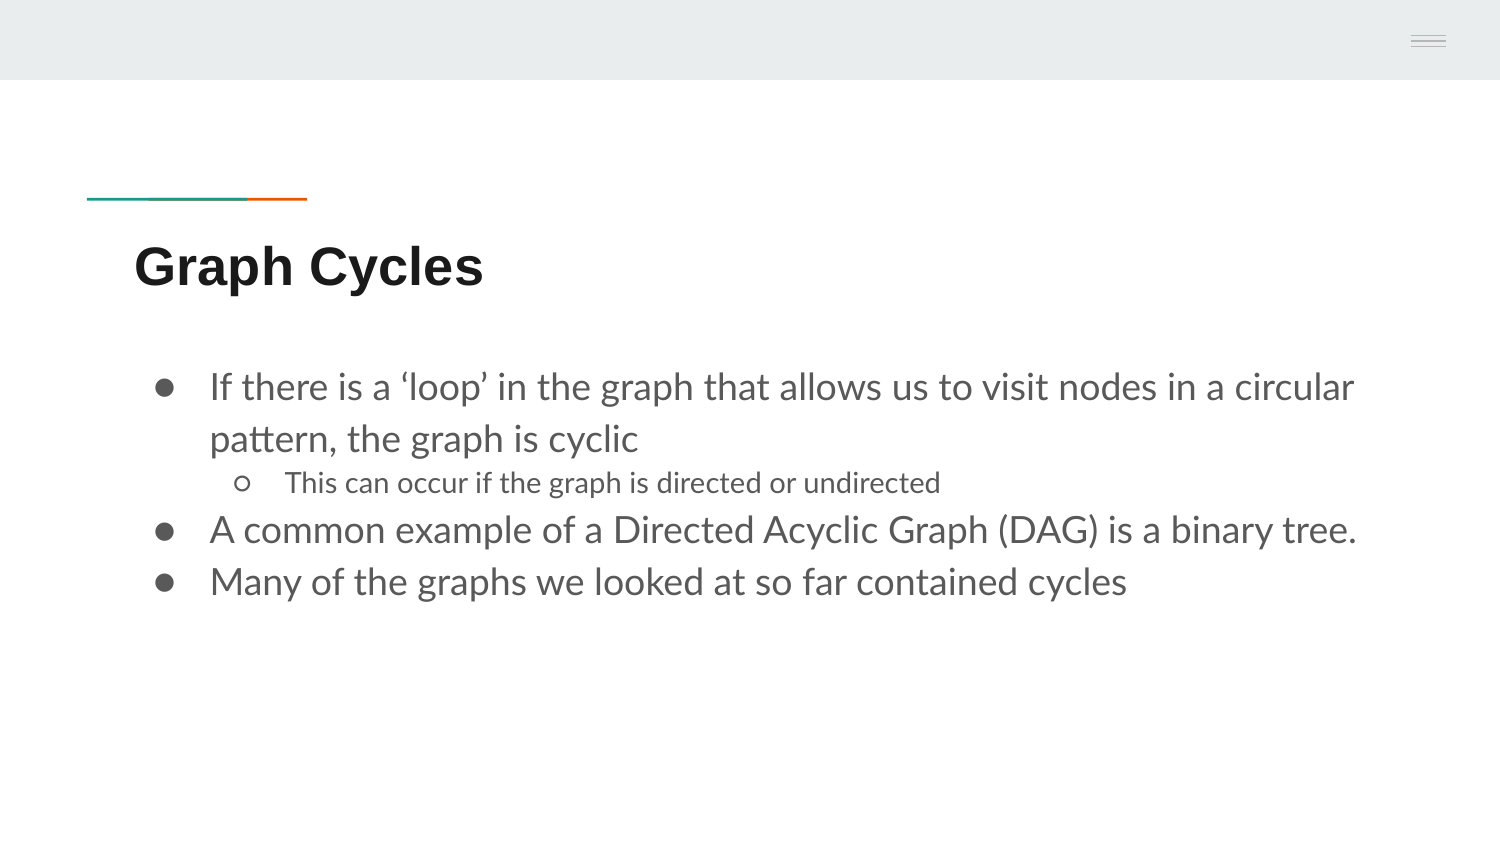

# Graph Cycles
If there is a ‘loop’ in the graph that allows us to visit nodes in a circular pattern, the graph is cyclic
This can occur if the graph is directed or undirected
A common example of a Directed Acyclic Graph (DAG) is a binary tree.
Many of the graphs we looked at so far contained cycles